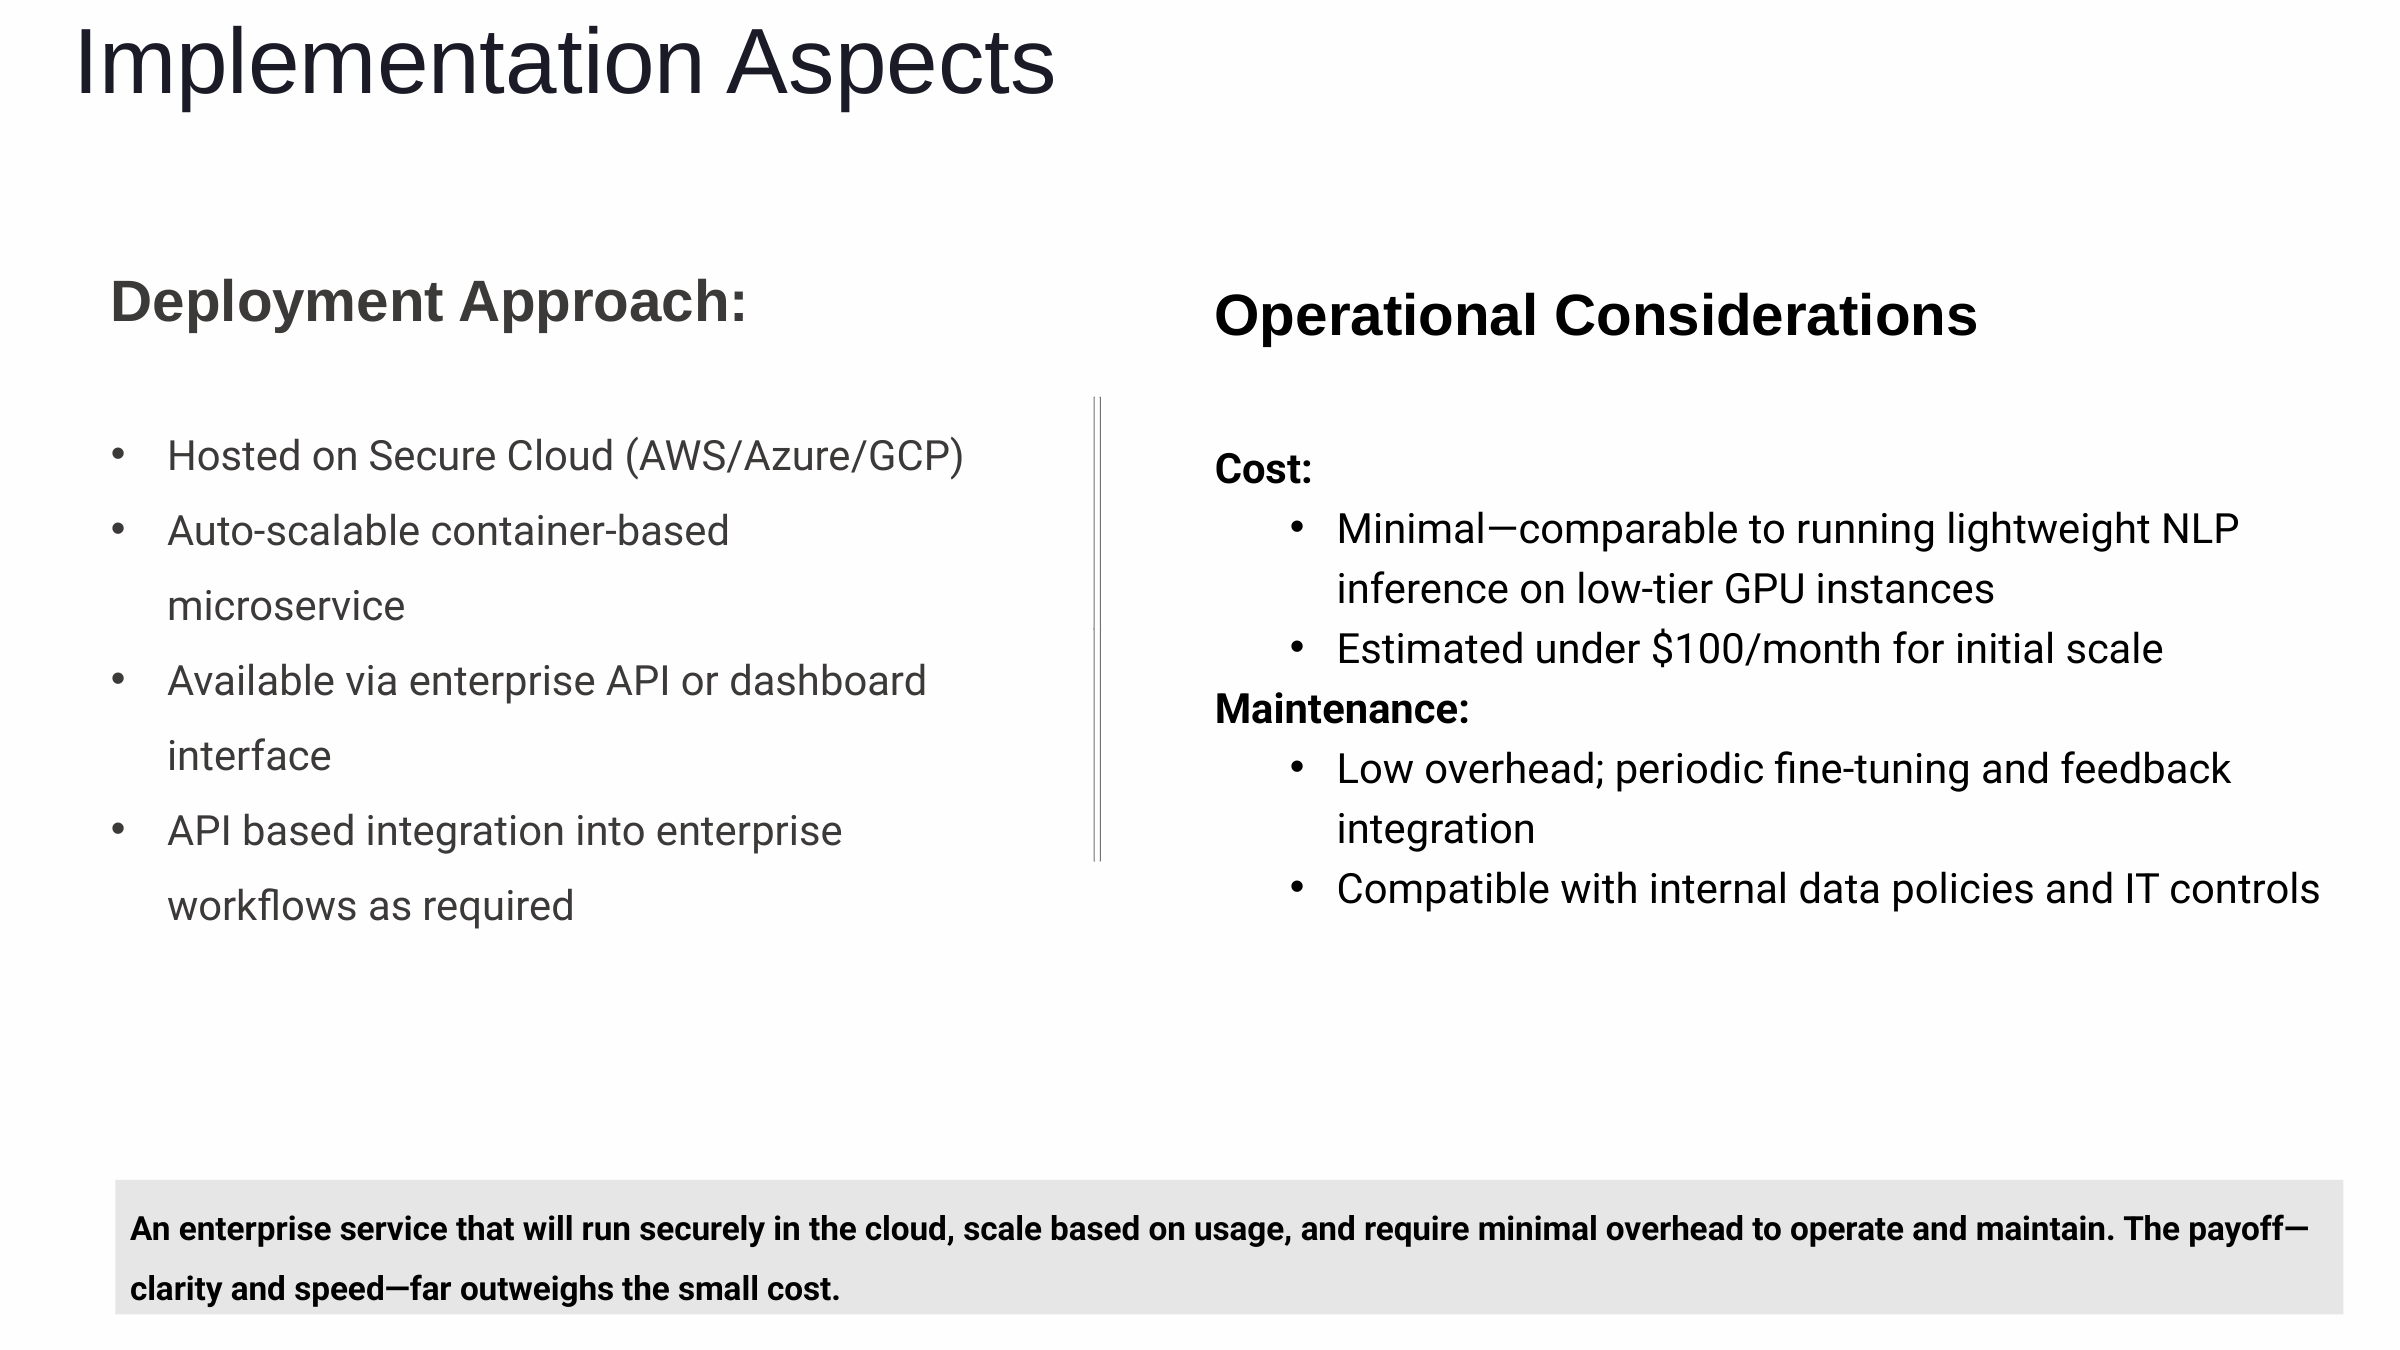

Implementation Aspects

Deployment Approach:

Hosted on Secure Cloud (AWS/Azure/GCP)
Auto-scalable container-based microservice
Available via enterprise API or dashboard interface
API based integration into enterprise workflows as required
Operational Considerations

Cost:
Minimal—comparable to running lightweight NLP inference on low-tier GPU instances
Estimated under $100/month for initial scale
Maintenance:
Low overhead; periodic fine-tuning and feedback integration
Compatible with internal data policies and IT controls

An enterprise service that will run securely in the cloud, scale based on usage, and require minimal overhead to operate and maintain. The payoff—clarity and speed—far outweighs the small cost.